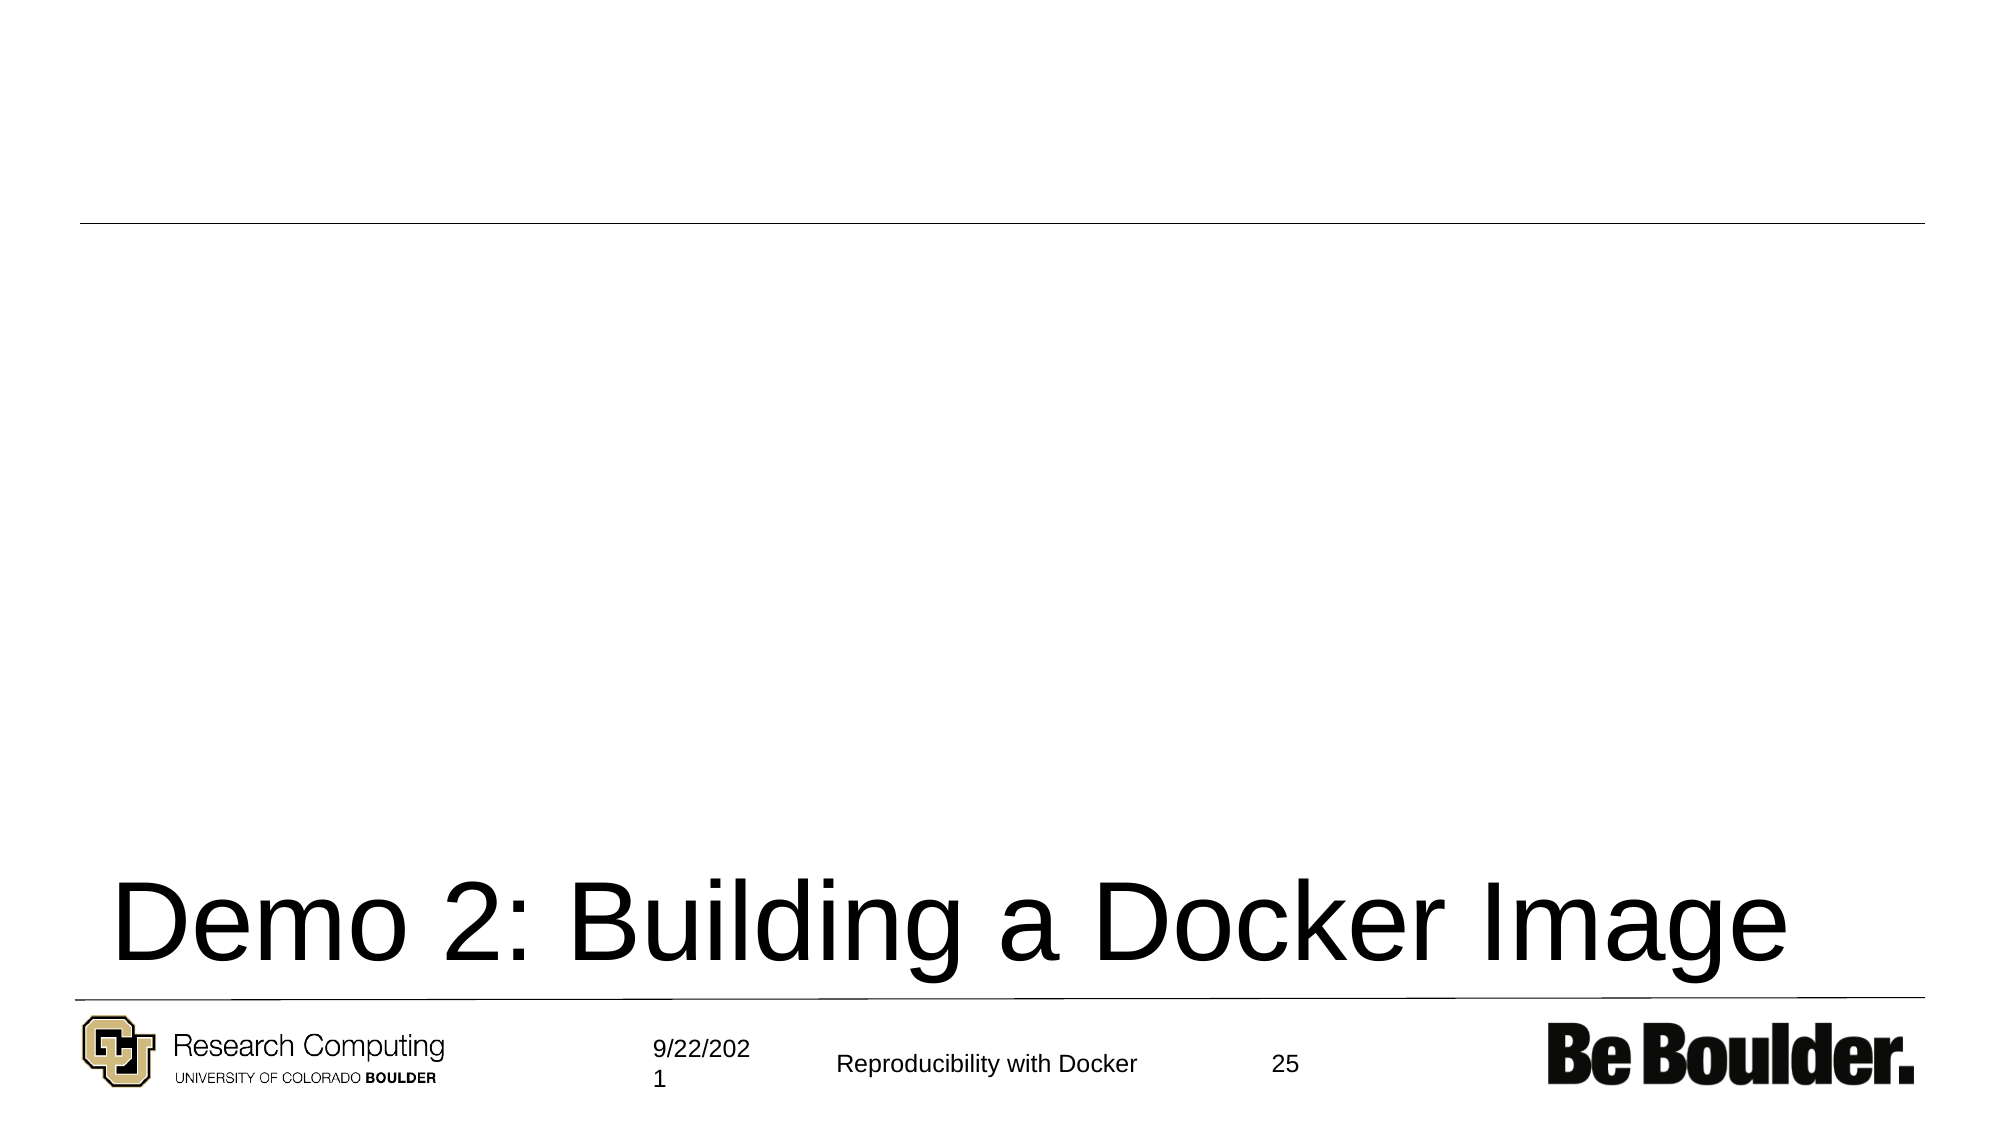

# Demo 2: Building a Docker Image
9/22/2021
25
Reproducibility with Docker